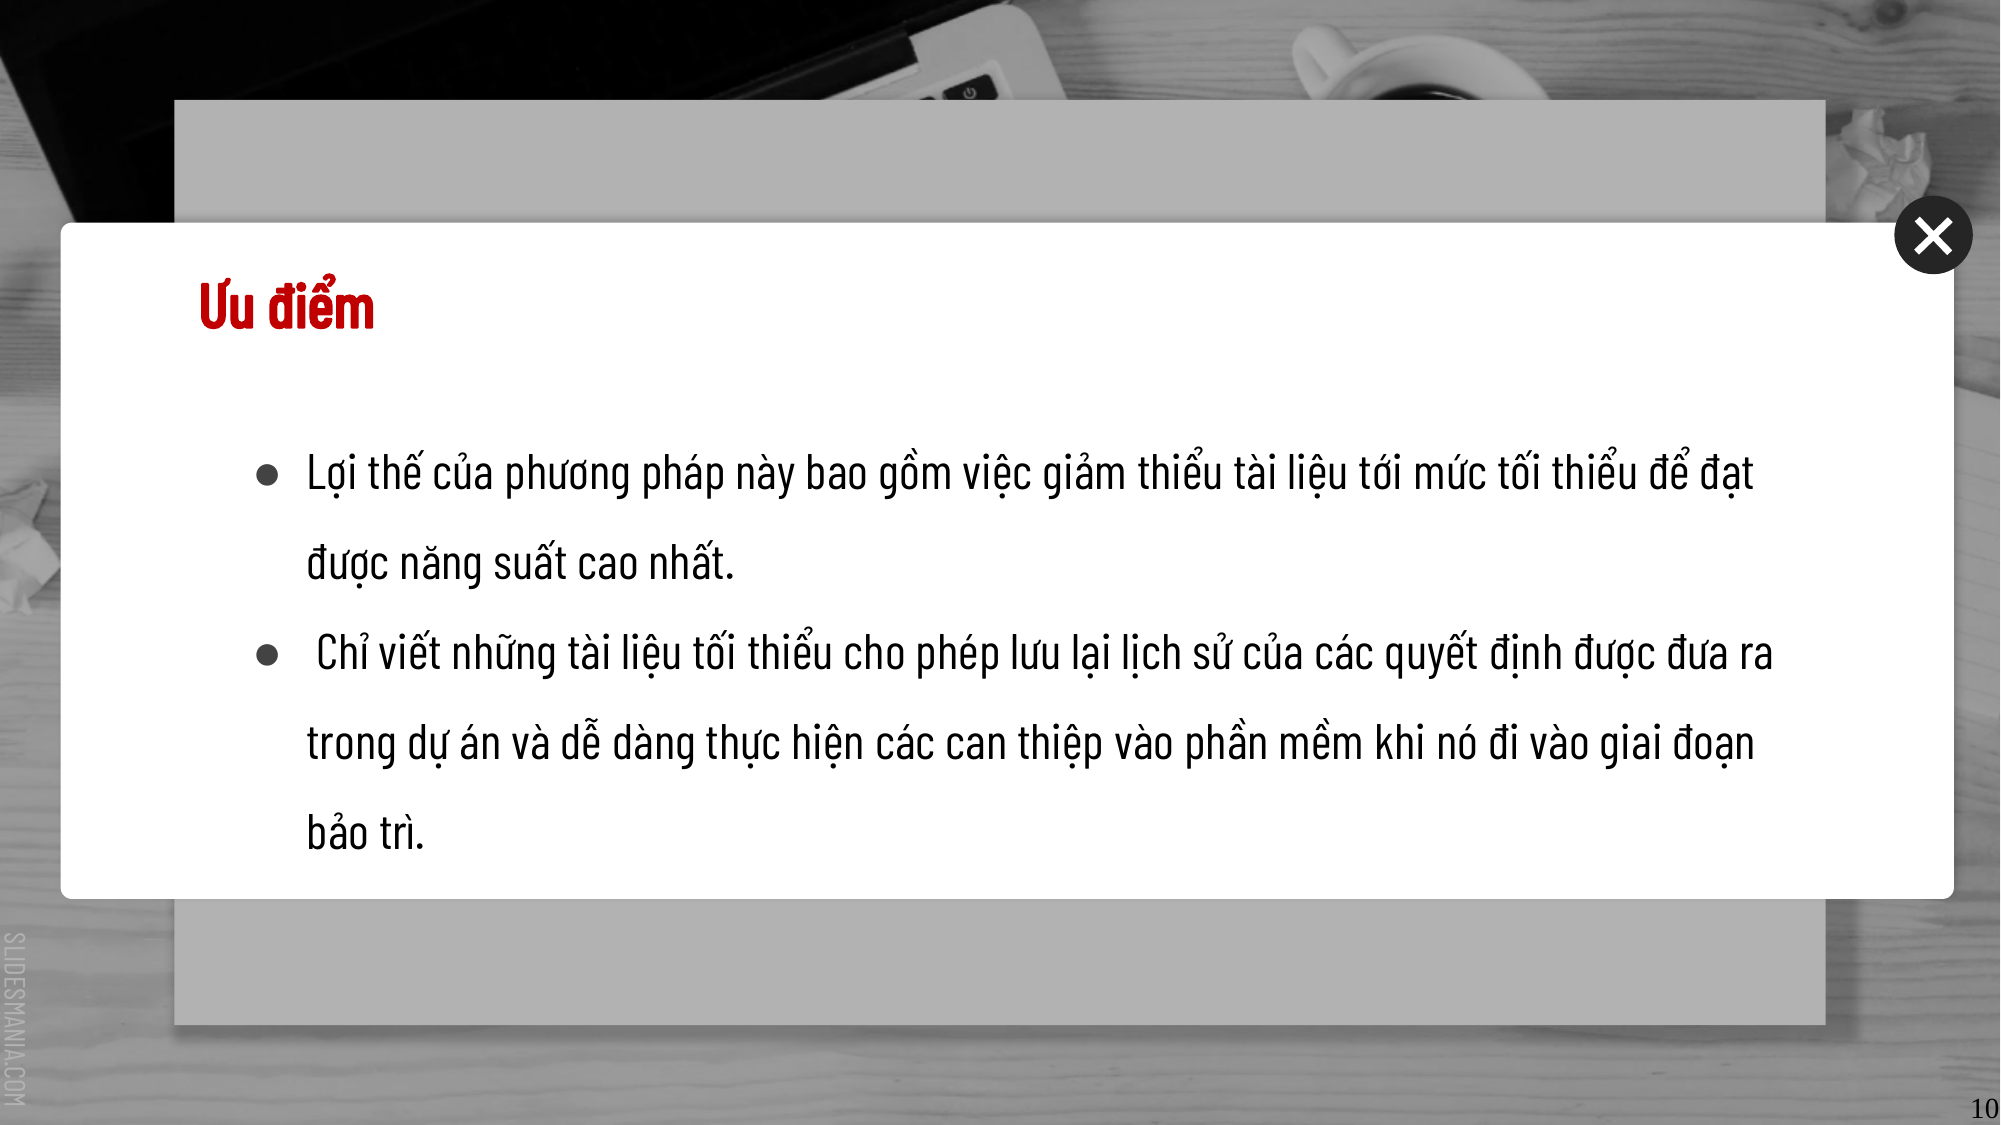

# Ưu điểm
Lợi thế của phương pháp này bao gồm việc giảm thiểu tài liệu tới mức tối thiểu để đạt được năng suất cao nhất.
 Chỉ viết những tài liệu tối thiểu cho phép lưu lại lịch sử của các quyết định được đưa ra trong dự án và dễ dàng thực hiện các can thiệp vào phần mềm khi nó đi vào giai đoạn bảo trì.
10